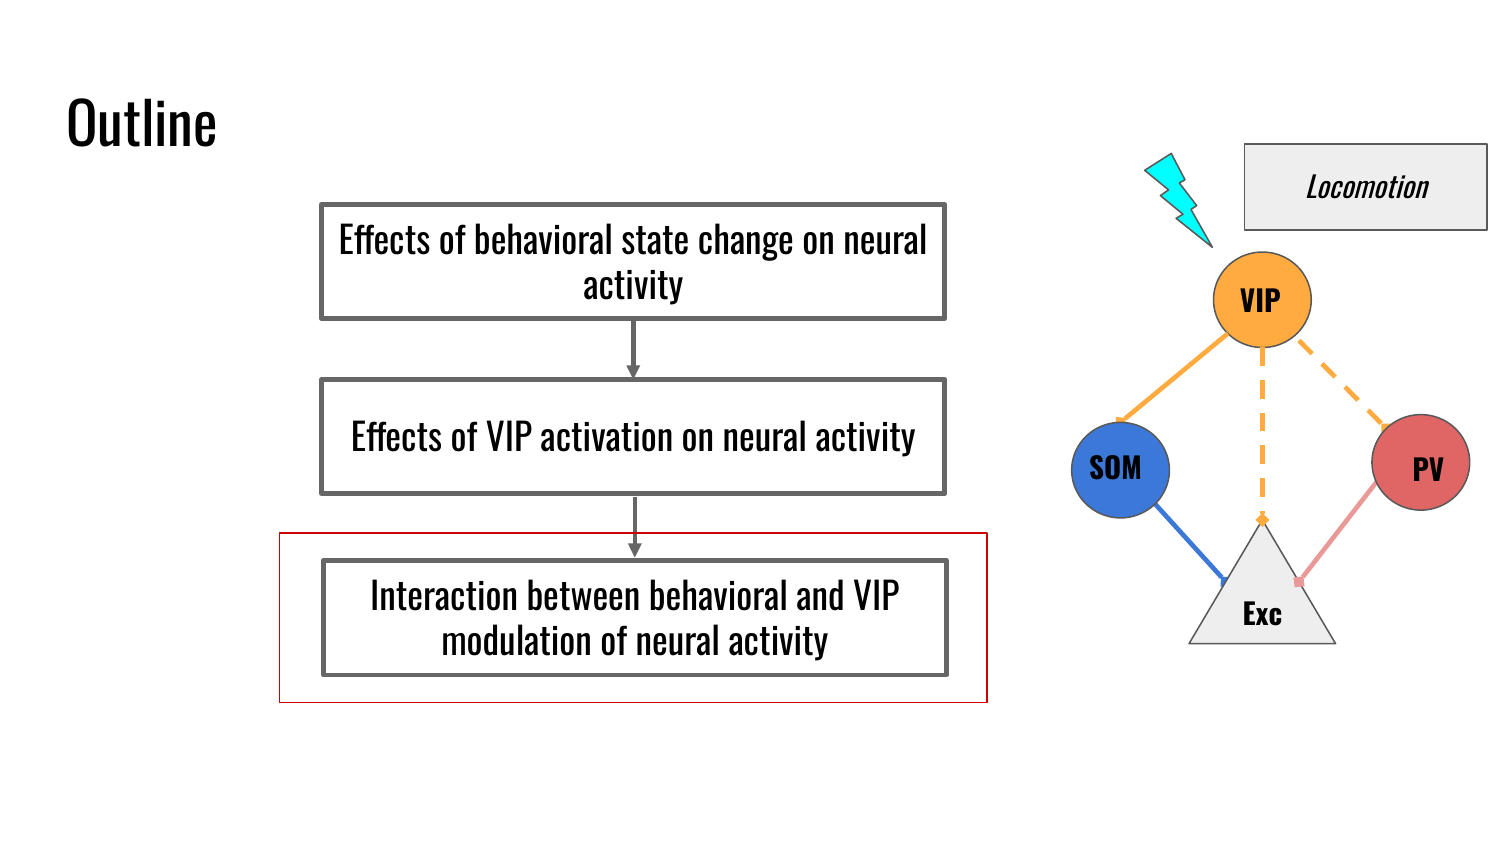

# Outline
Locomotion

Effects of behavioral state change on neural activity

VIP

SOM

Exc

PV
Effects of VIP activation on neural activity

Interaction between behavioral and VIP modulation of neural activity